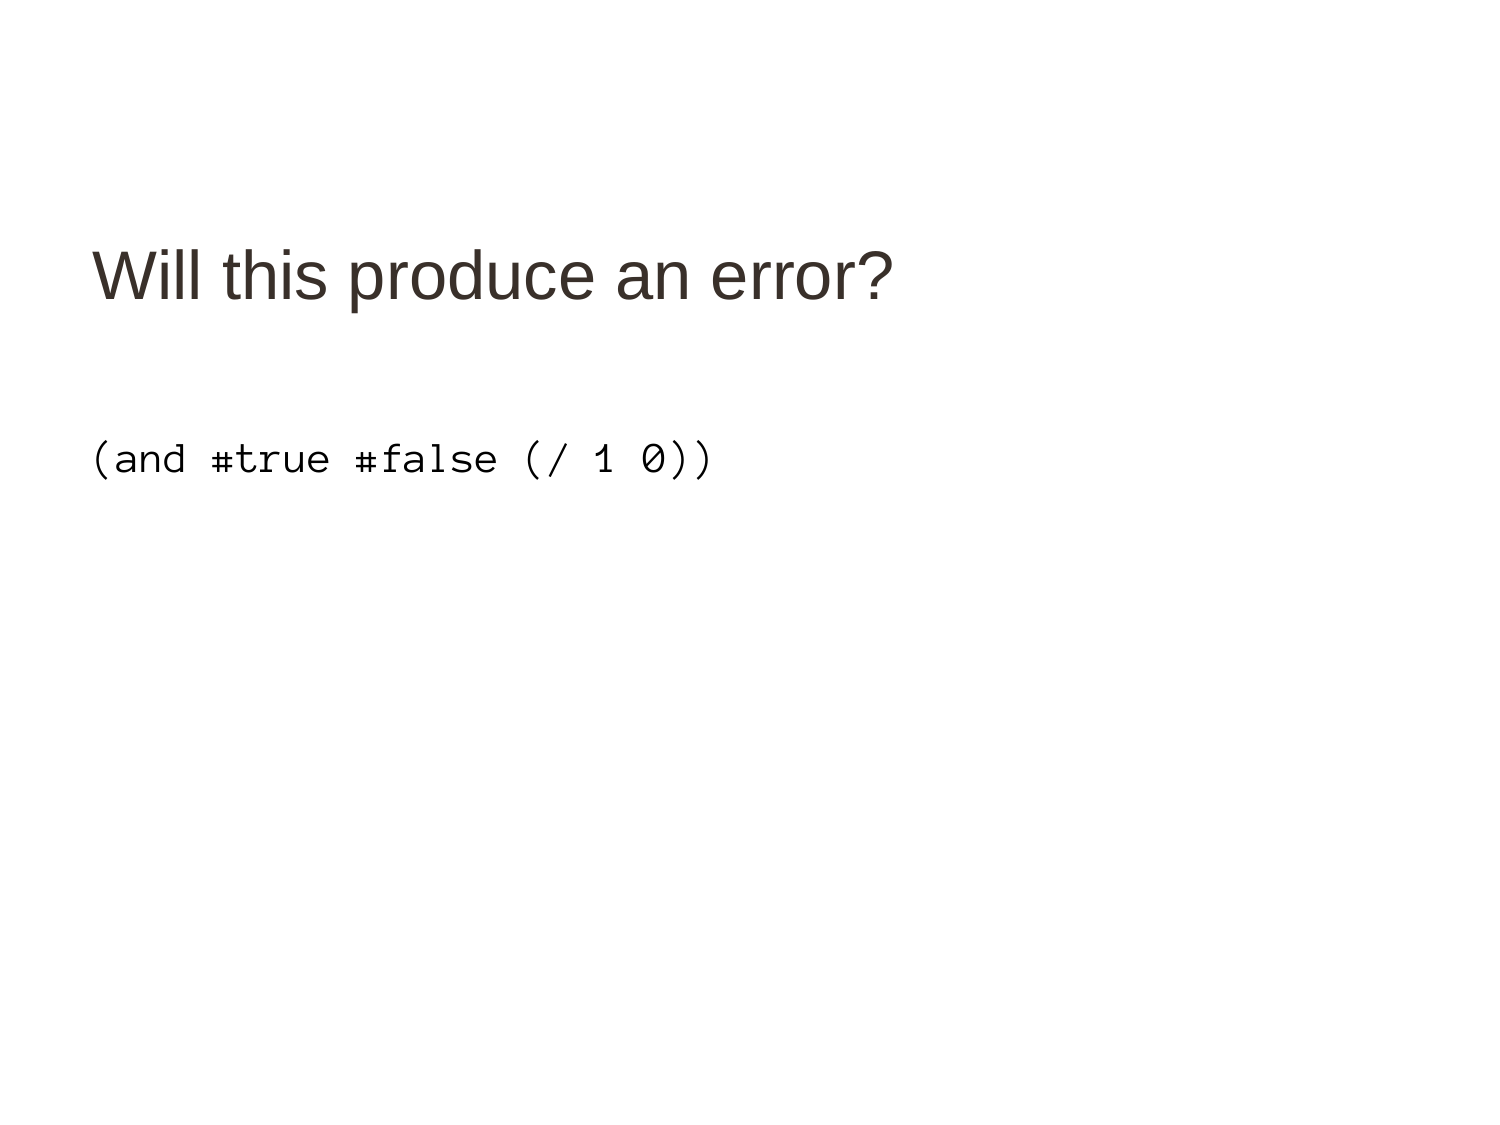

# Will this produce an error?
(and #true #false (/ 1 0))